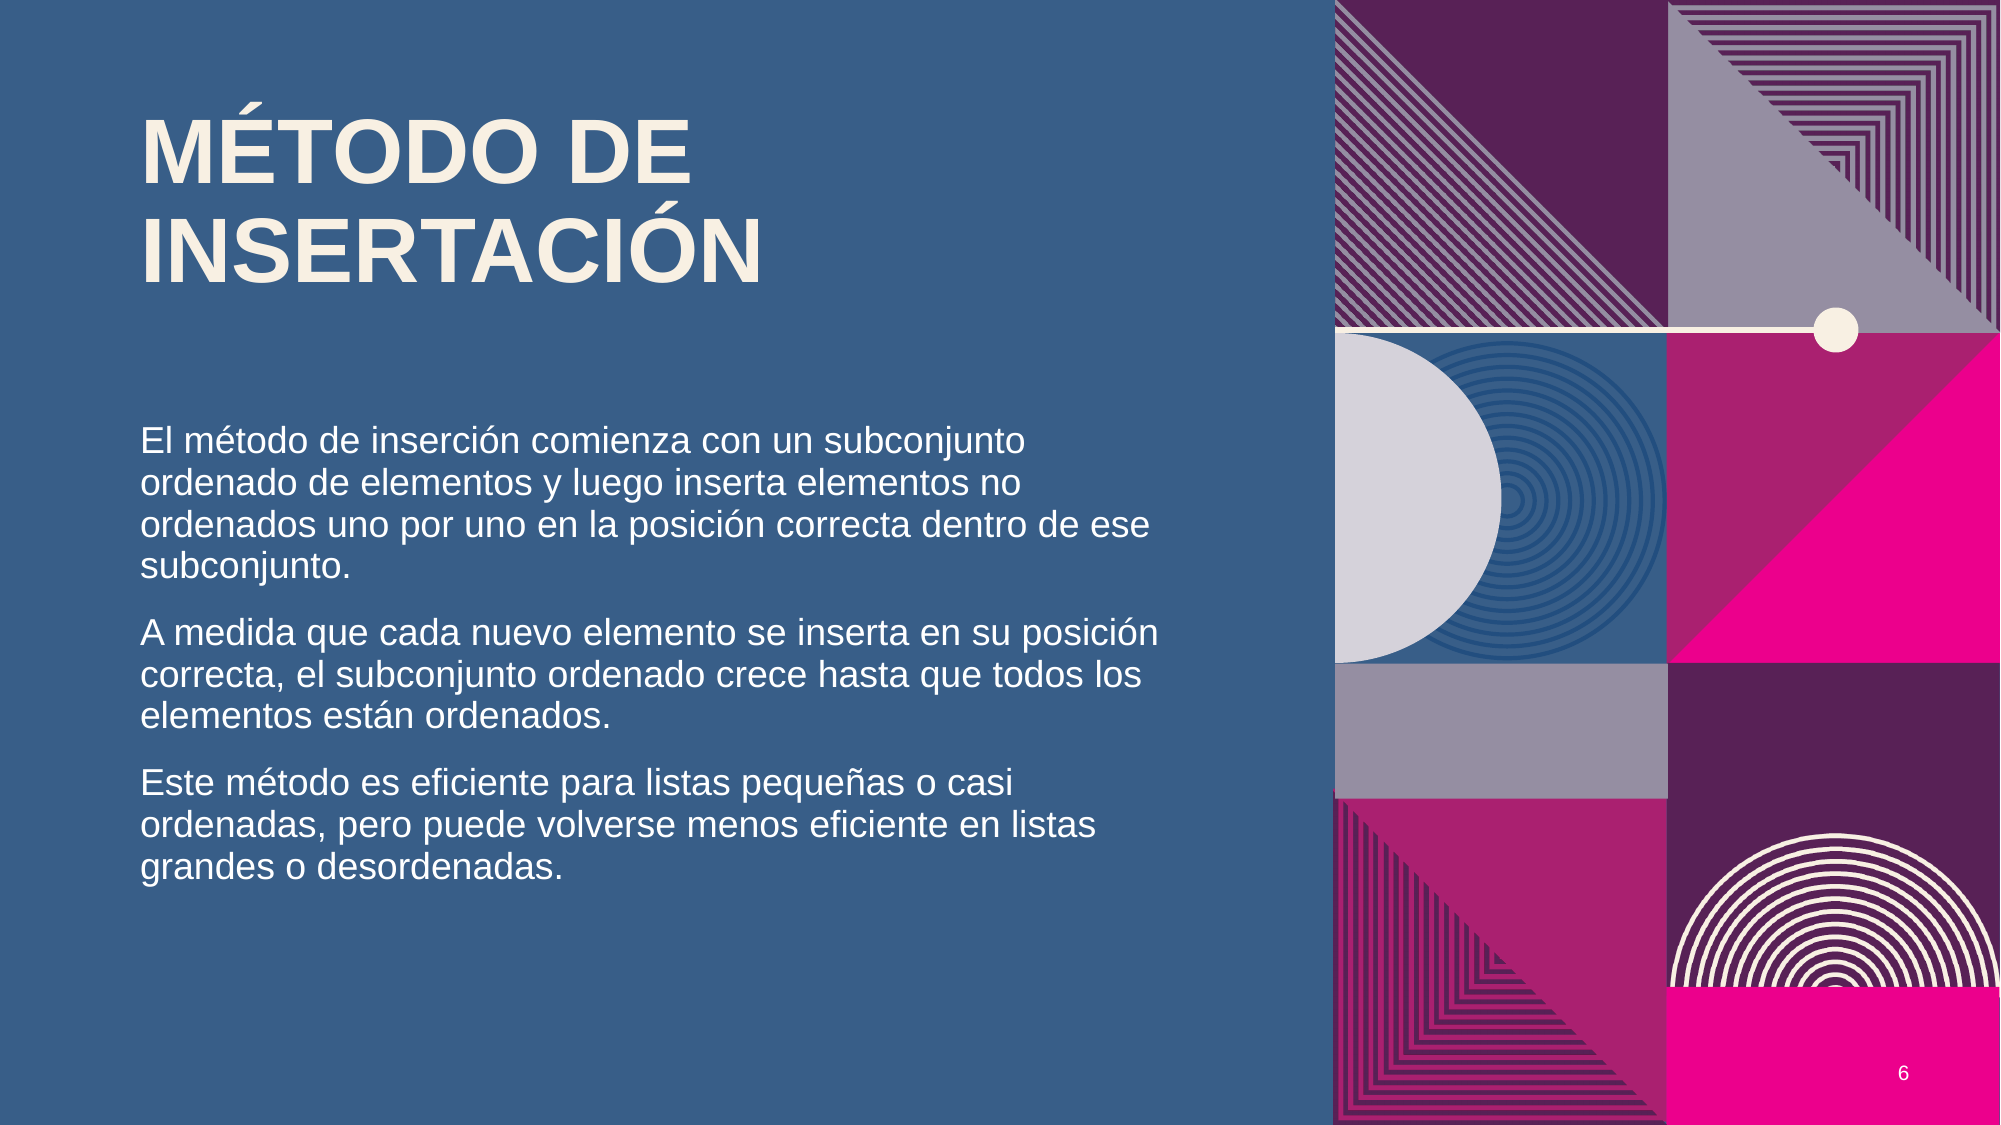

# MÉTODO DE INSERTACIÓN
El método de inserción comienza con un subconjunto ordenado de elementos y luego inserta elementos no ordenados uno por uno en la posición correcta dentro de ese subconjunto.
A medida que cada nuevo elemento se inserta en su posición correcta, el subconjunto ordenado crece hasta que todos los elementos están ordenados.
Este método es eficiente para listas pequeñas o casi ordenadas, pero puede volverse menos eficiente en listas grandes o desordenadas.
6